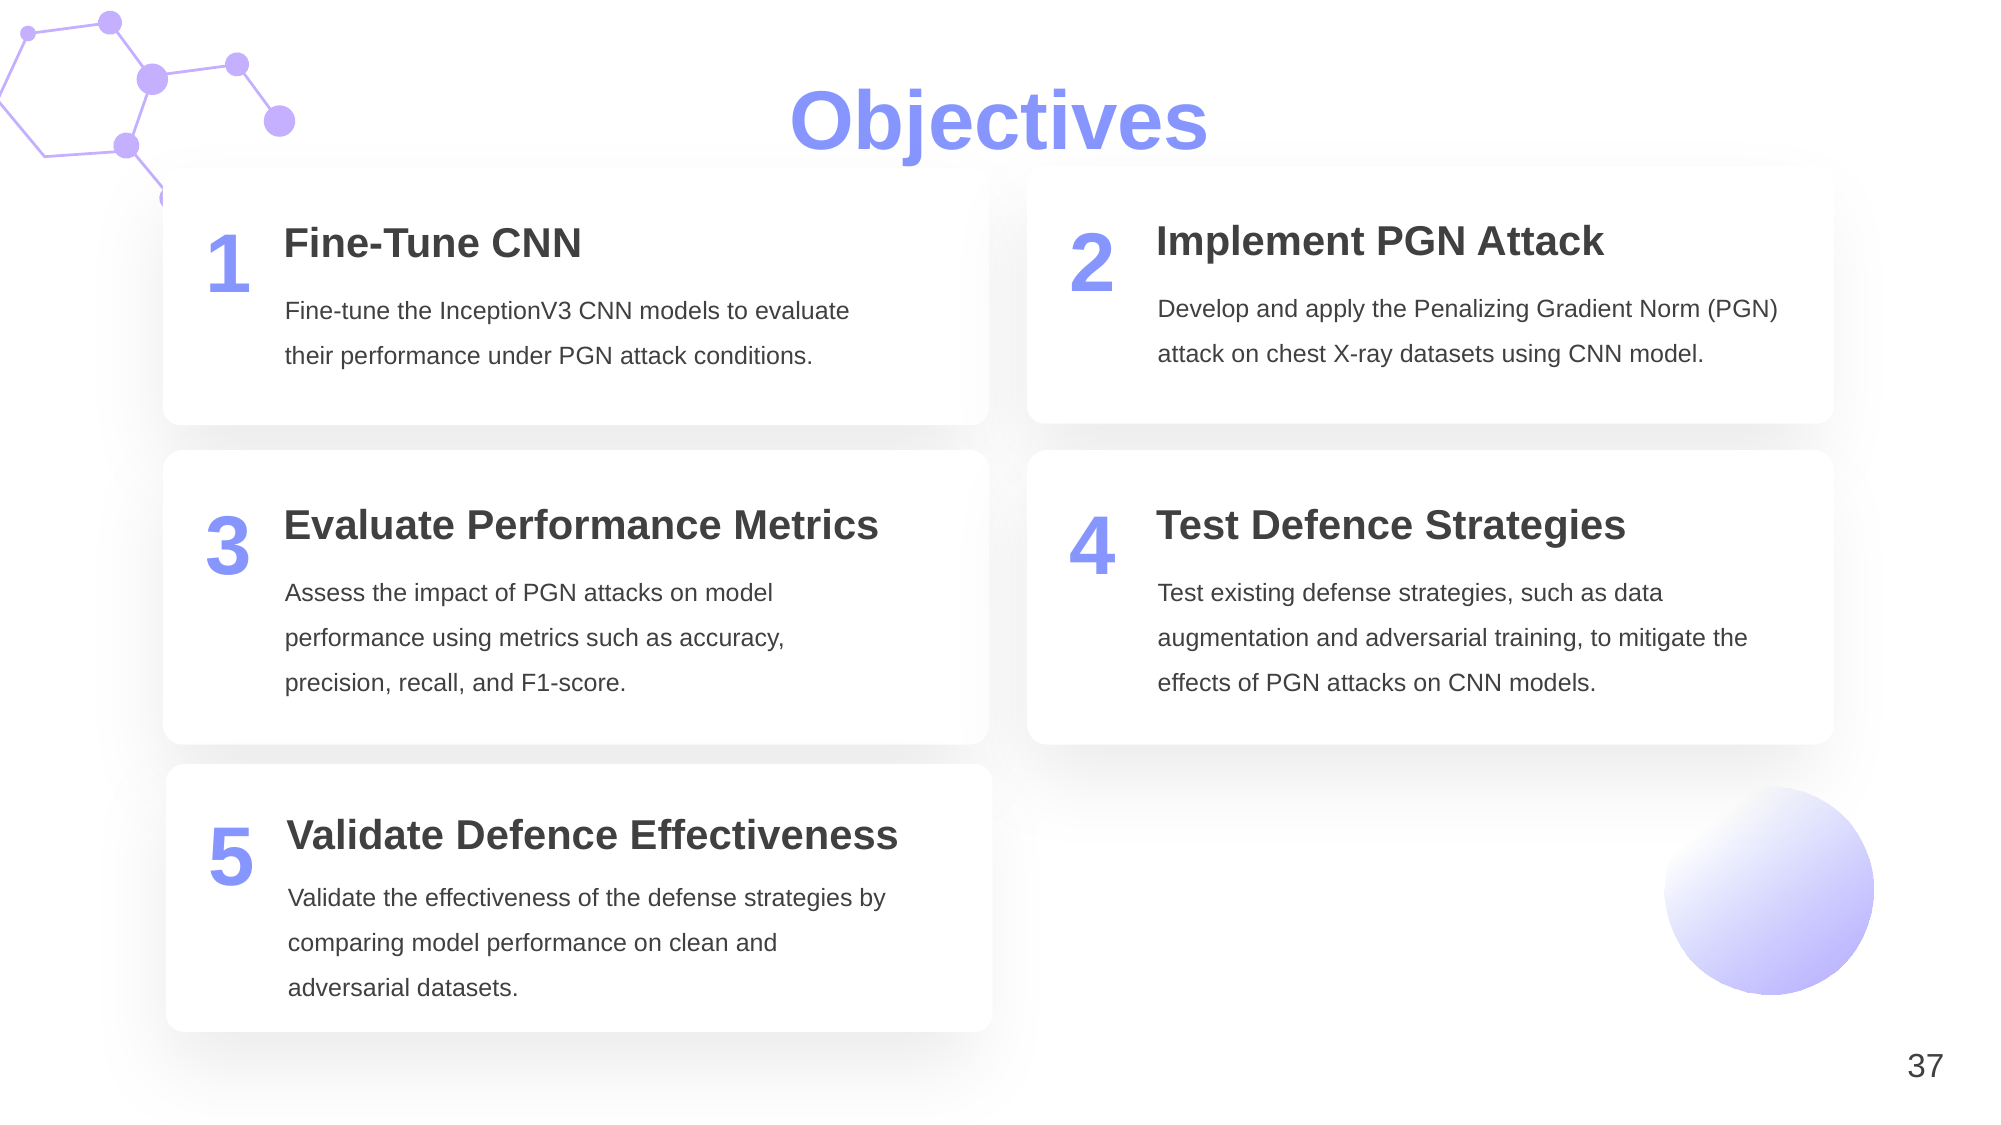

Objectives

2
Implement PGN Attack
Develop and apply the Penalizing Gradient Norm (PGN) attack on chest X-ray datasets using CNN model.

1
Fine-Tune CNN
Fine-tune the InceptionV3 CNN models to evaluate their performance under PGN attack conditions.

3
Evaluate Performance Metrics
Assess the impact of PGN attacks on model performance using metrics such as accuracy, precision, recall, and F1-score.

4
Test Defence Strategies
Test existing defense strategies, such as data augmentation and adversarial training, to mitigate the effects of PGN attacks on CNN models.

5
Validate Defence Effectiveness
Validate the effectiveness of the defense strategies by comparing model performance on clean and adversarial datasets.